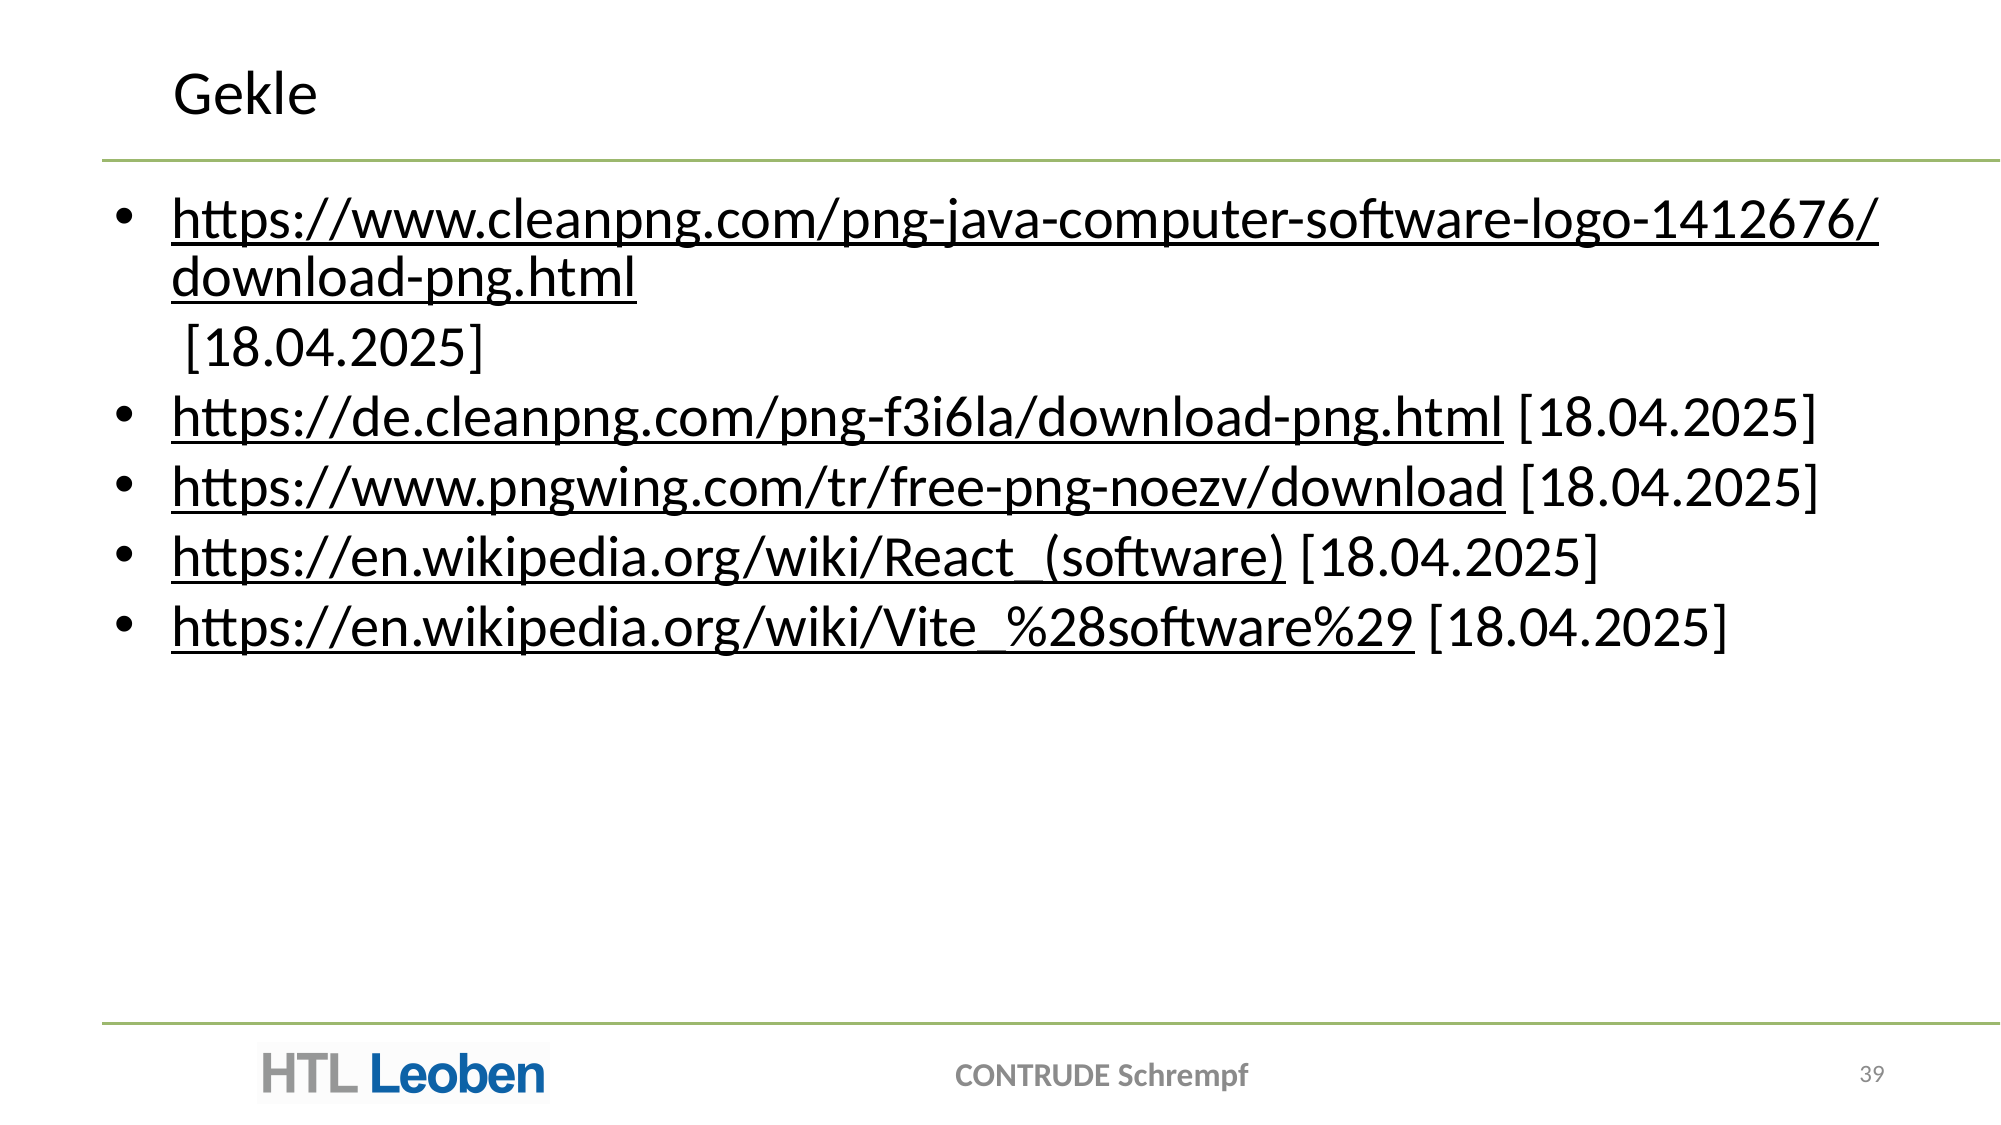

# Gekle
https://www.cleanpng.com/png-java-computer-software-logo-1412676/download-png.html [18.04.2025]
https://de.cleanpng.com/png-f3i6la/download-png.html [18.04.2025]
https://www.pngwing.com/tr/free-png-noezv/download [18.04.2025]
https://en.wikipedia.org/wiki/React_(software) [18.04.2025]
https://en.wikipedia.org/wiki/Vite_%28software%29 [18.04.2025]

CONTRUDE Schrempf
39